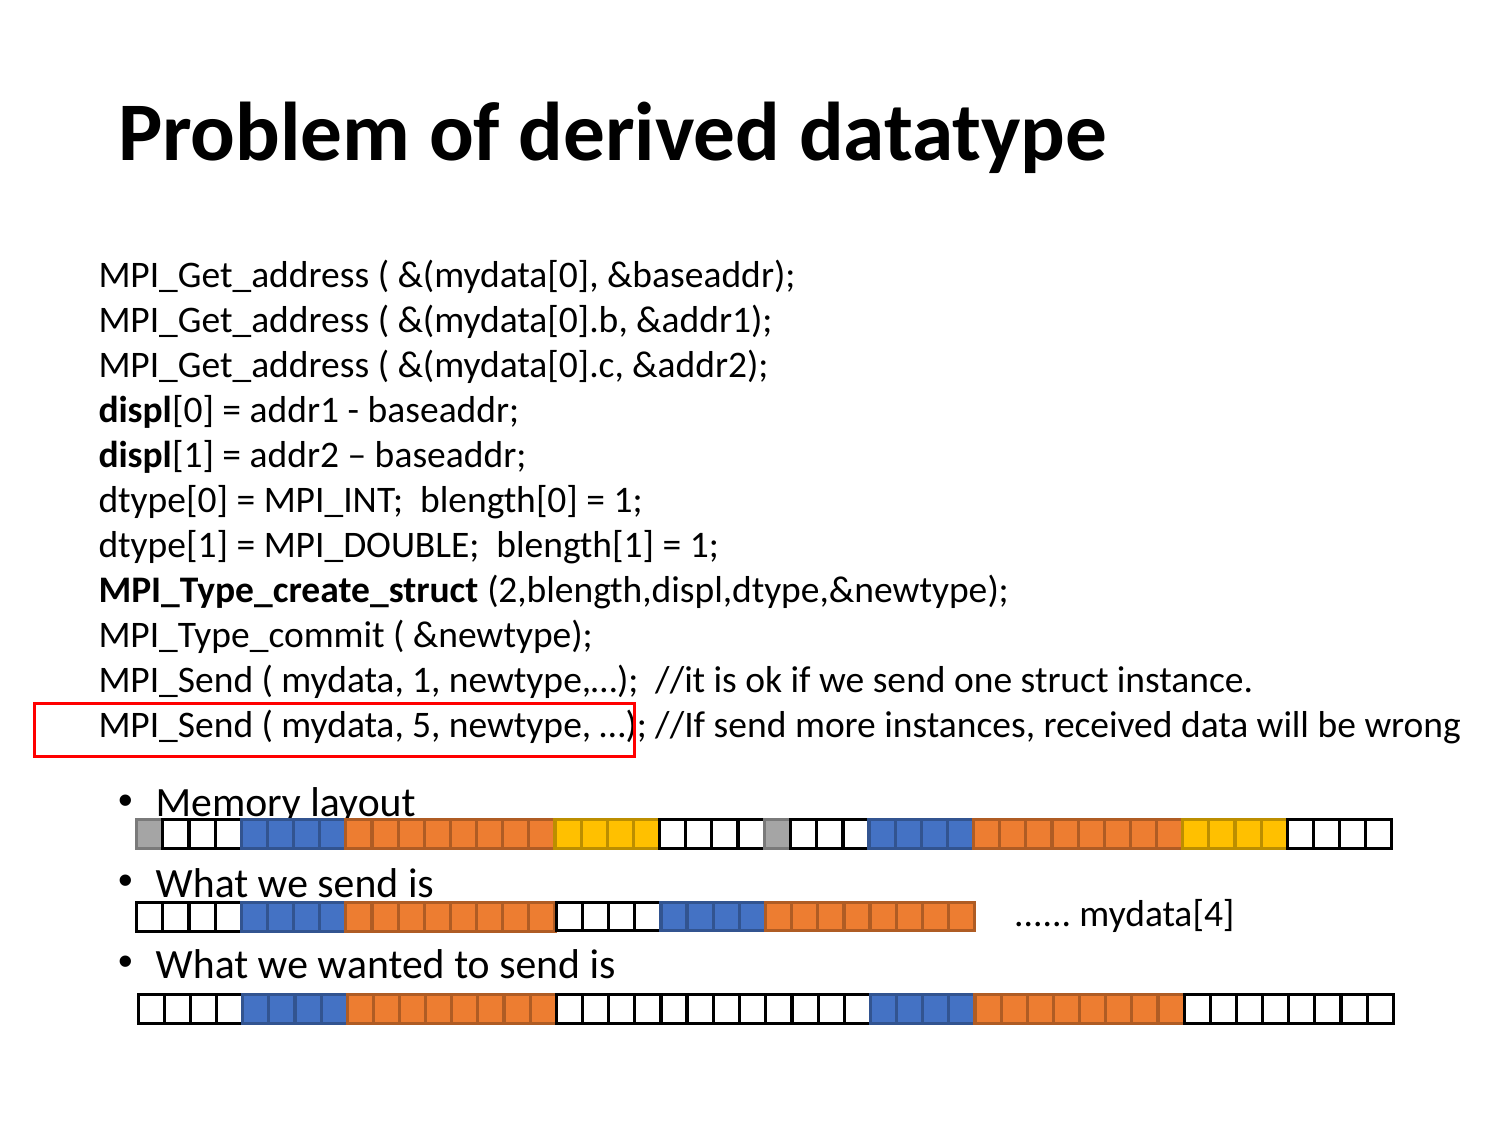

# Problem of derived datatype
MPI_Get_address ( &(mydata[0], &baseaddr);
MPI_Get_address ( &(mydata[0].b, &addr1);
MPI_Get_address ( &(mydata[0].c, &addr2);
displ[0] = addr1 - baseaddr;
displ[1] = addr2 – baseaddr;
dtype[0] = MPI_INT;  blength[0] = 1;
dtype[1] = MPI_DOUBLE;  blength[1] = 1;
MPI_Type_create_struct (2,blength,displ,dtype,&newtype);
MPI_Type_commit ( &newtype);
MPI_Send ( mydata, 1, newtype,…);  //it is ok if we send one struct instance.
MPI_Send ( mydata, 5, newtype, …); //If send more instances, received data will be wrong

Memory layout
What we send is
What we wanted to send is

...... mydata[4]